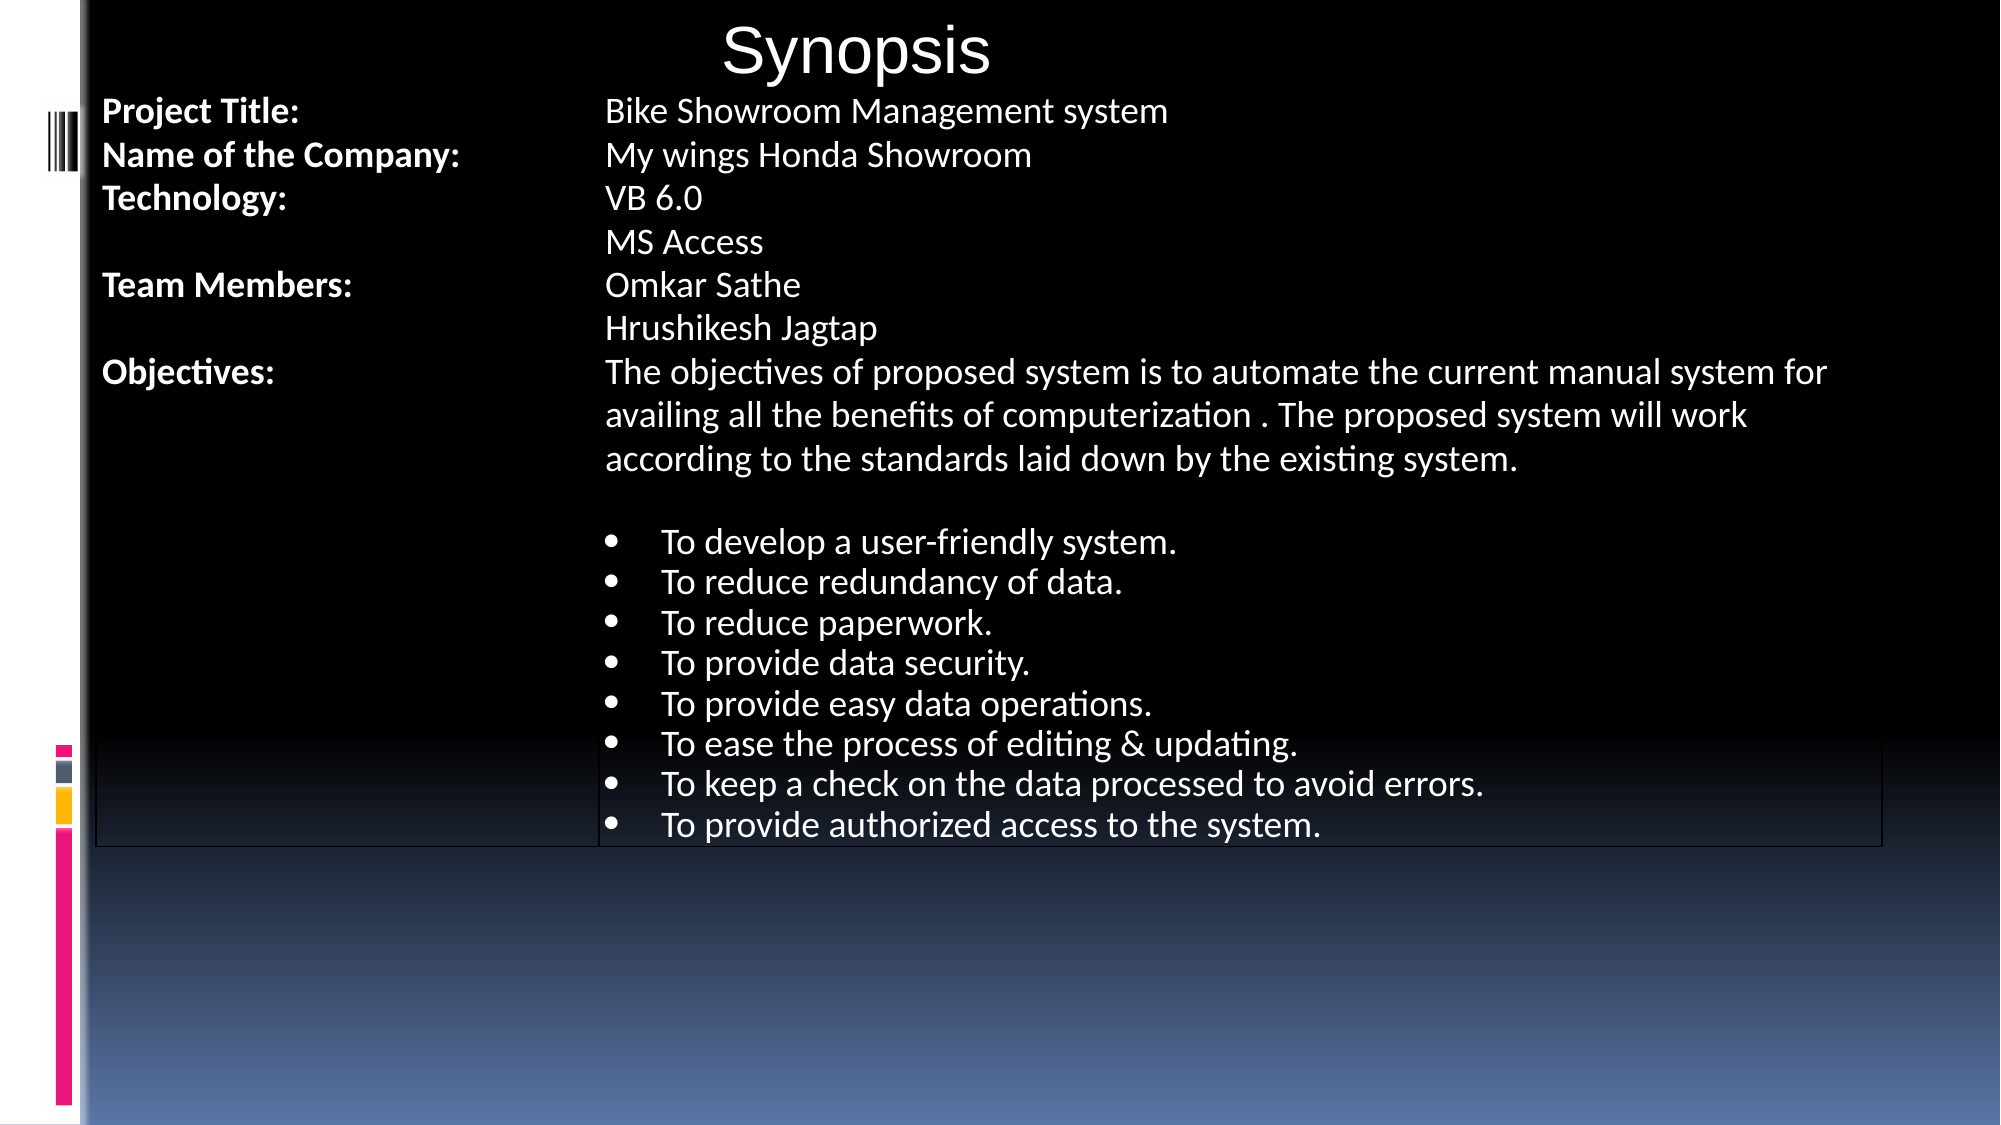

Synopsis

| Project Title: | Bike Showroom Management system |
| --- | --- |
| Name of the Company: | My wings Honda Showroom |
| Technology: | VB 6.0 MS Access |
| Team Members: | Omkar Sathe Hrushikesh Jagtap |
| Objectives: | The objectives of proposed system is to automate the current manual system for availing all the benefits of computerization . The proposed system will work according to the standards laid down by the existing system. To develop a user-friendly system. To reduce redundancy of data. To reduce paperwork. To provide data security. To provide easy data operations. To ease the process of editing & updating. To keep a check on the data processed to avoid errors. To provide authorized access to the system. |